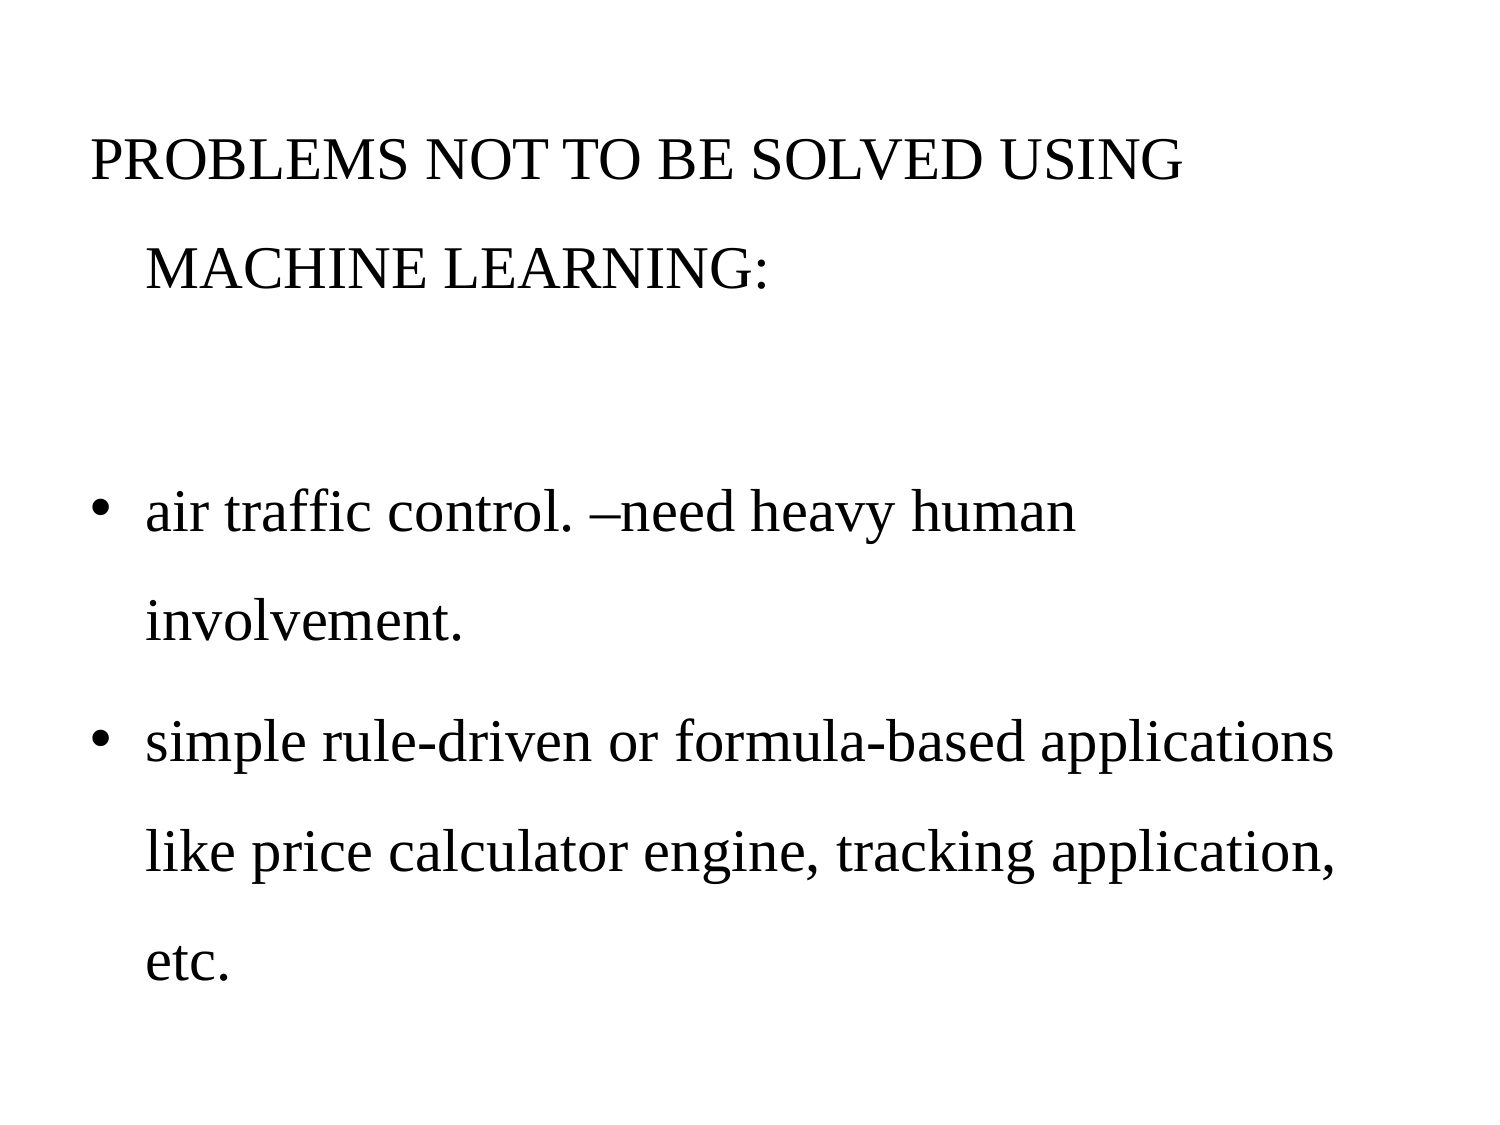

PROBLEMS NOT TO BE SOLVED USING MACHINE LEARNING:

air traffic control. –need heavy human involvement.
simple rule-driven or formula-based applications like price calculator engine, tracking application, etc.